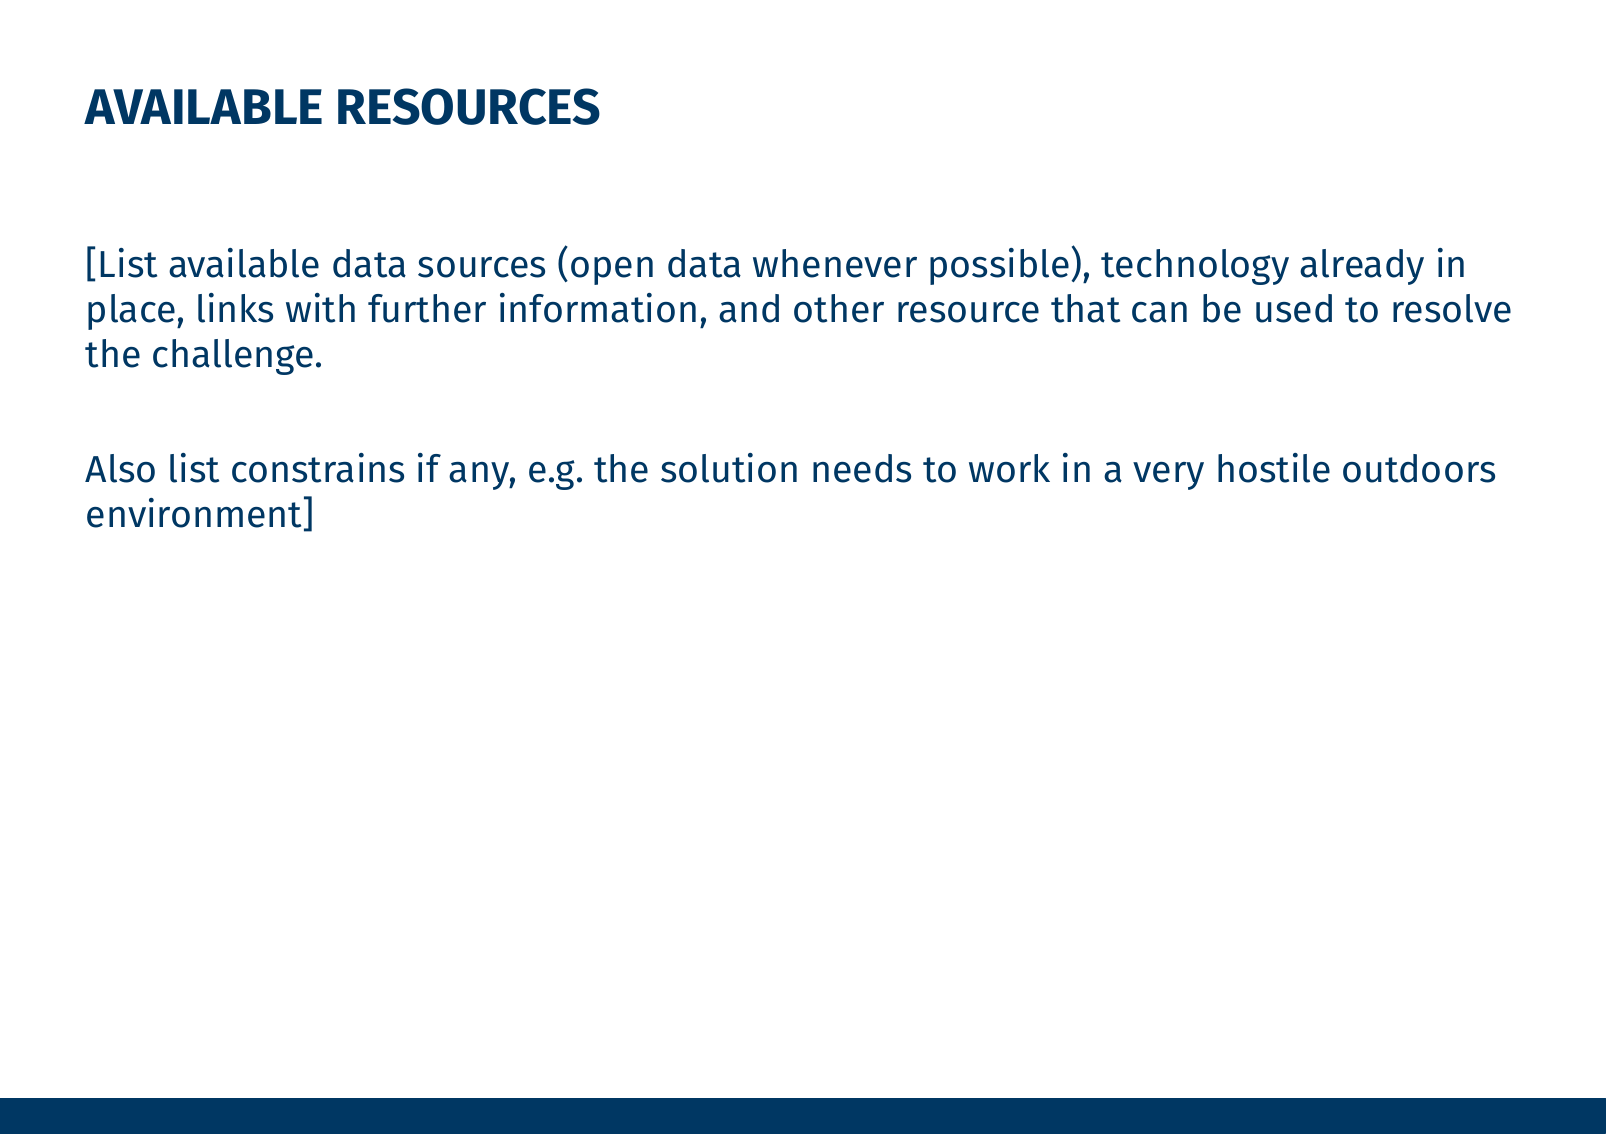

# AVAILABLE RESOURCES
[List available data sources (open data whenever possible), technology already in place, links with further information, and other resource that can be used to resolve the challenge.

Also list constrains if any, e.g. the solution needs to work in a very hostile outdoors environment]